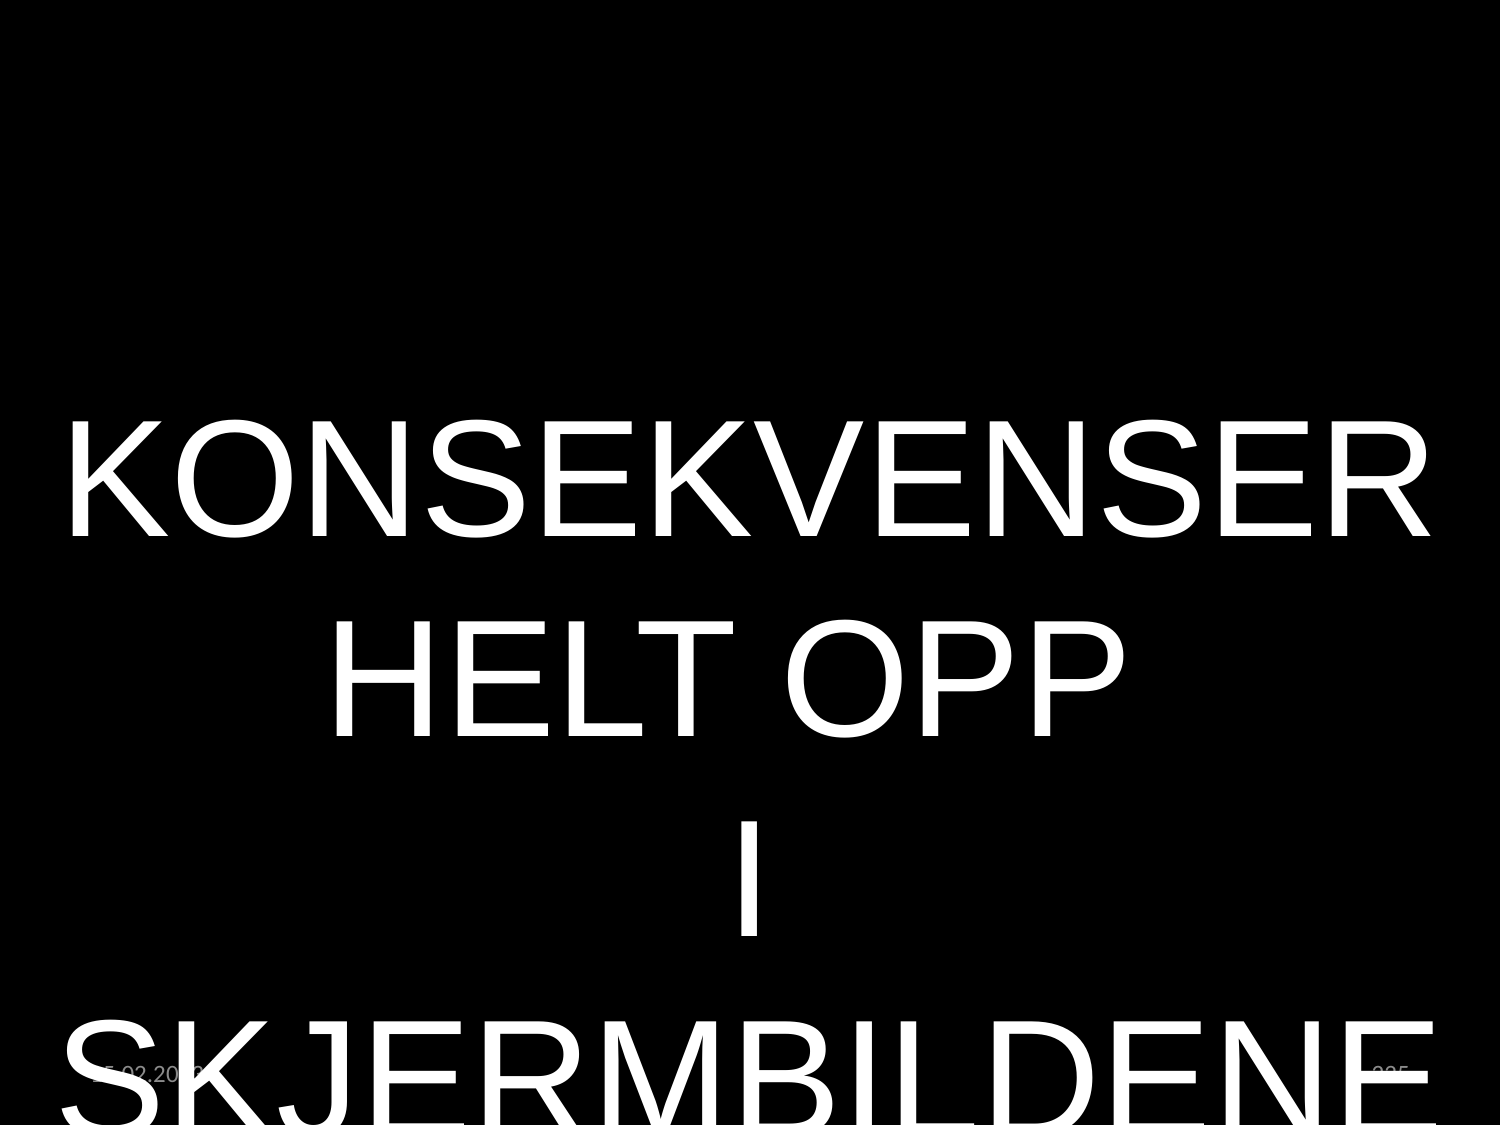

KONSEKVENSER HELT OPP
I SKJERMBILDENE
15.02.2023
225